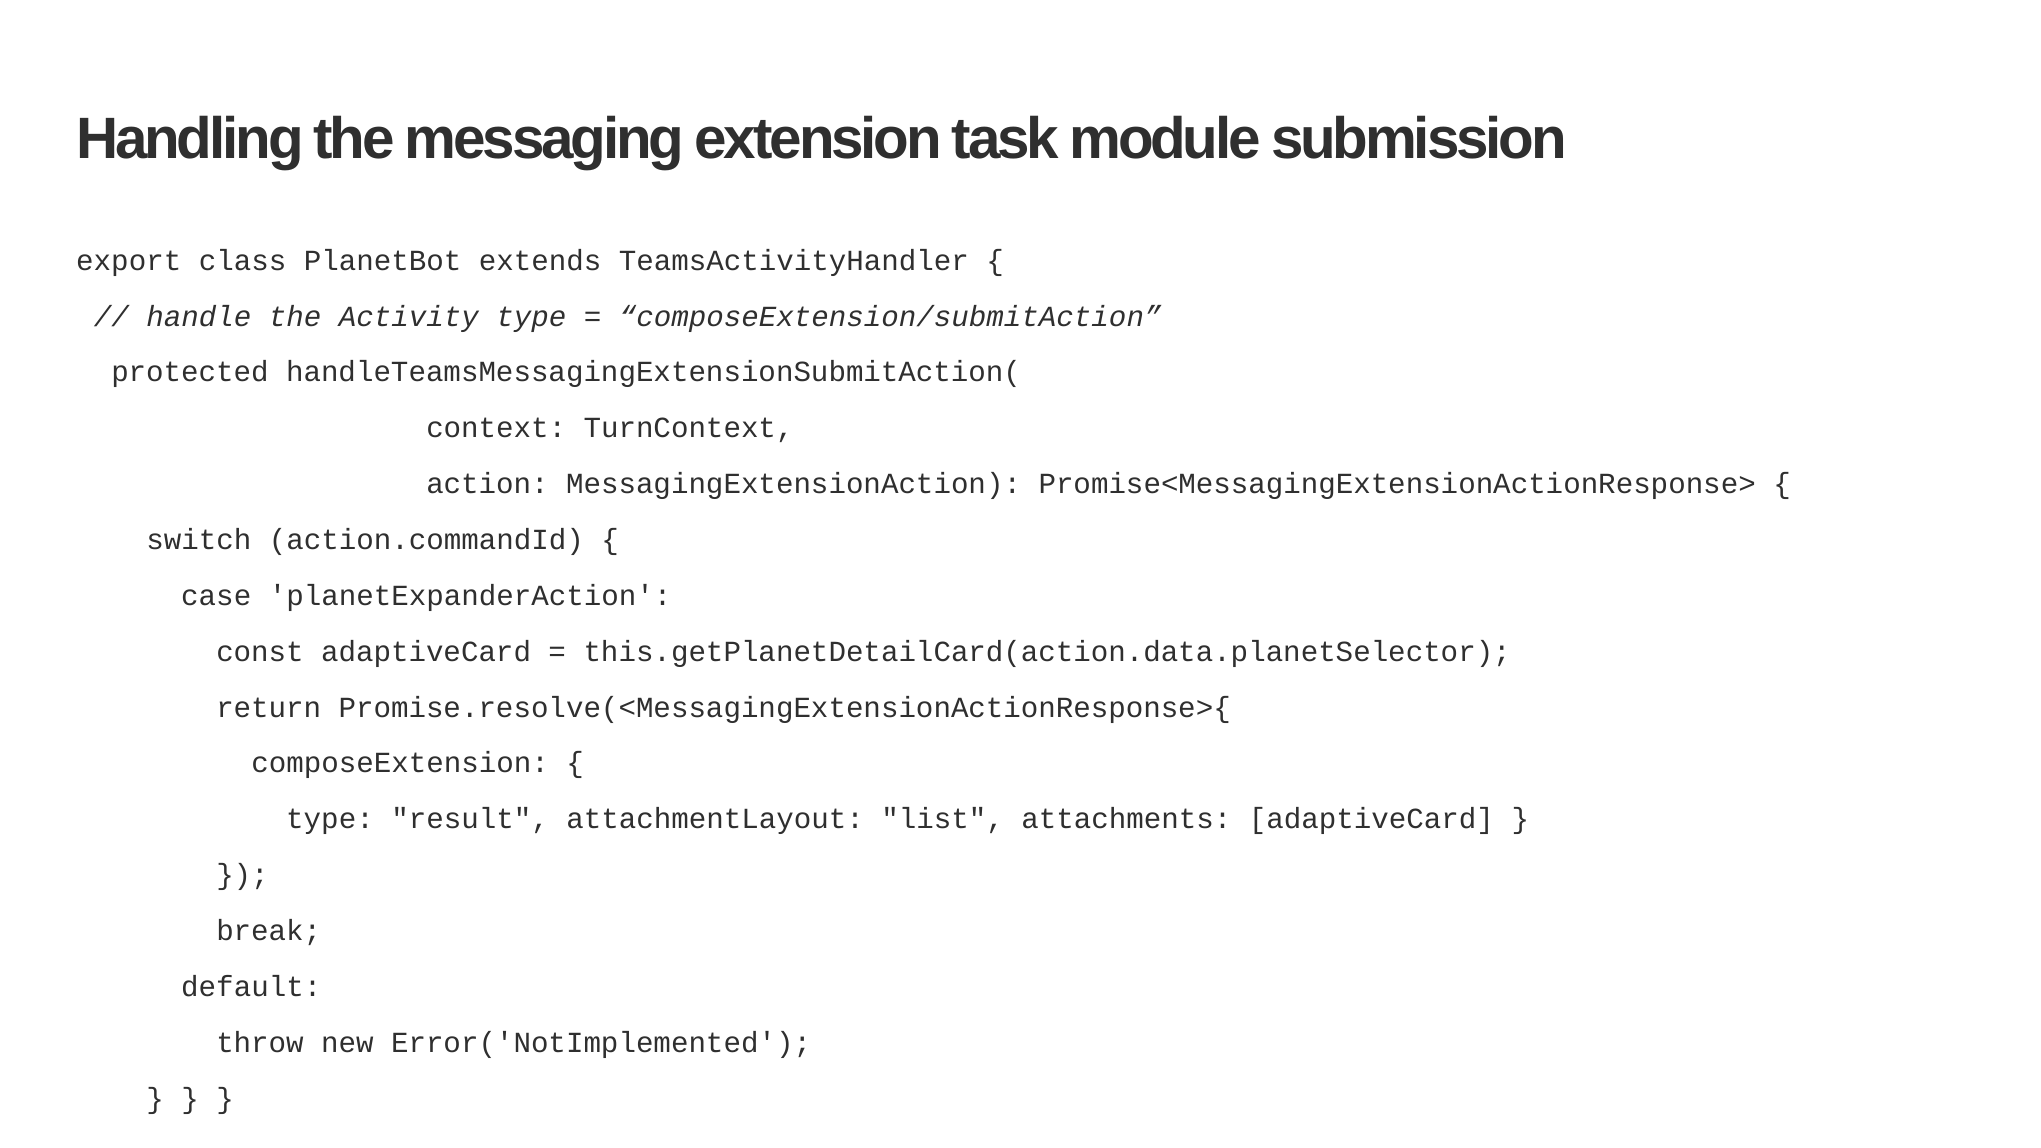

# Handling the messaging extension task module submission
export class PlanetBot extends TeamsActivityHandler {
 // handle the Activity type = “composeExtension/submitAction”
  protected handleTeamsMessagingExtensionSubmitAction(
                    context: TurnContext,
                    action: MessagingExtensionAction): Promise<MessagingExtensionActionResponse> {
    switch (action.commandId) {
      case 'planetExpanderAction':
        const adaptiveCard = this.getPlanetDetailCard(action.data.planetSelector);
        return Promise.resolve(<MessagingExtensionActionResponse>{
          composeExtension: {
            type: "result", attachmentLayout: "list", attachments: [adaptiveCard] }
        });
        break;
      default:
        throw new Error('NotImplemented');
    } } }